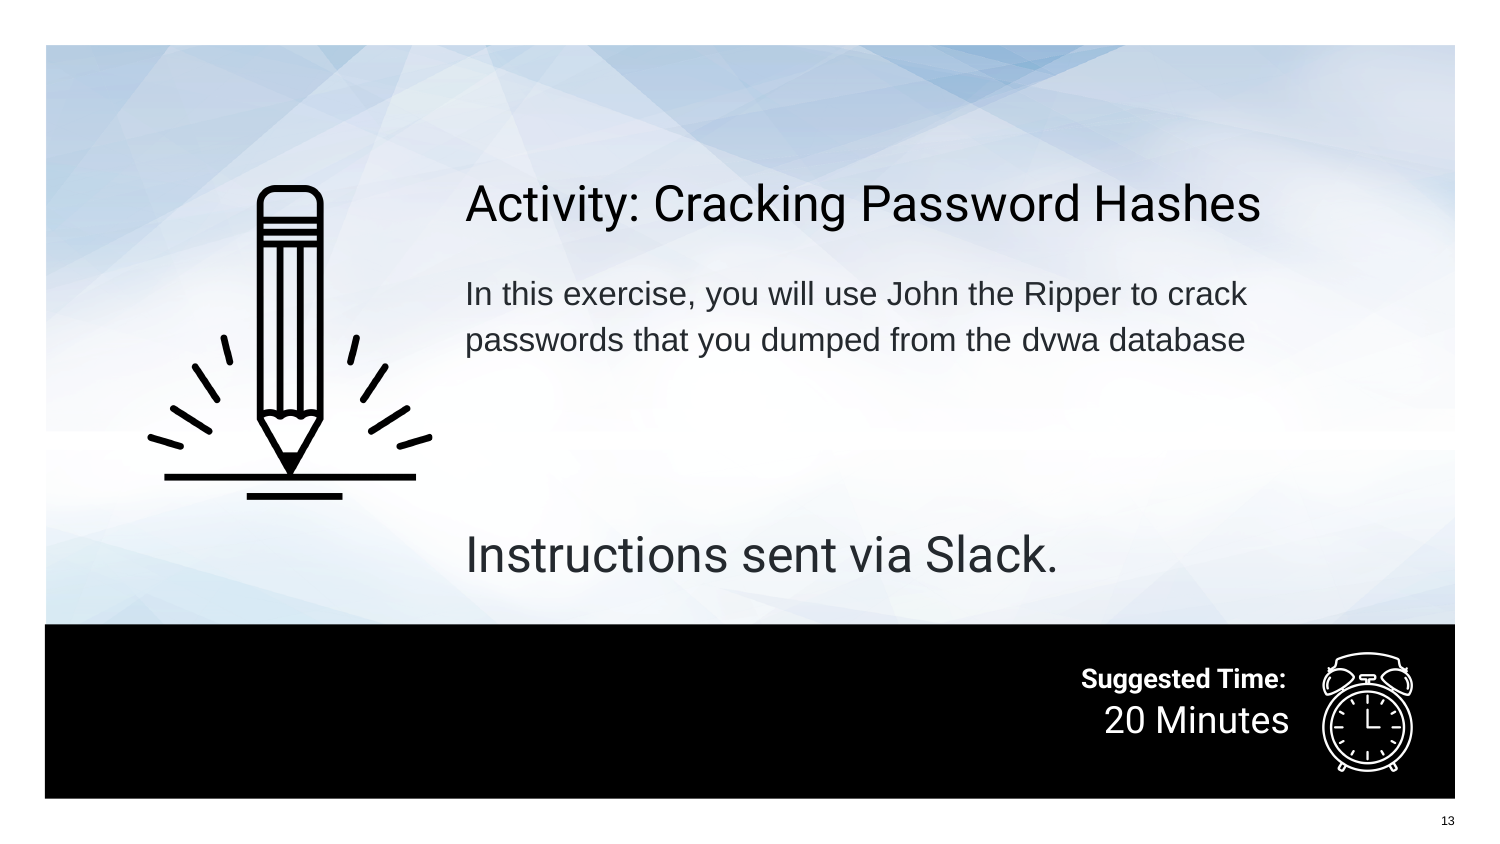

Activity: Cracking Password Hashes

In this exercise, you will use John the Ripper to crack passwords that you dumped from the dvwa database

Instructions sent via Slack.

# 20 Minutes

13